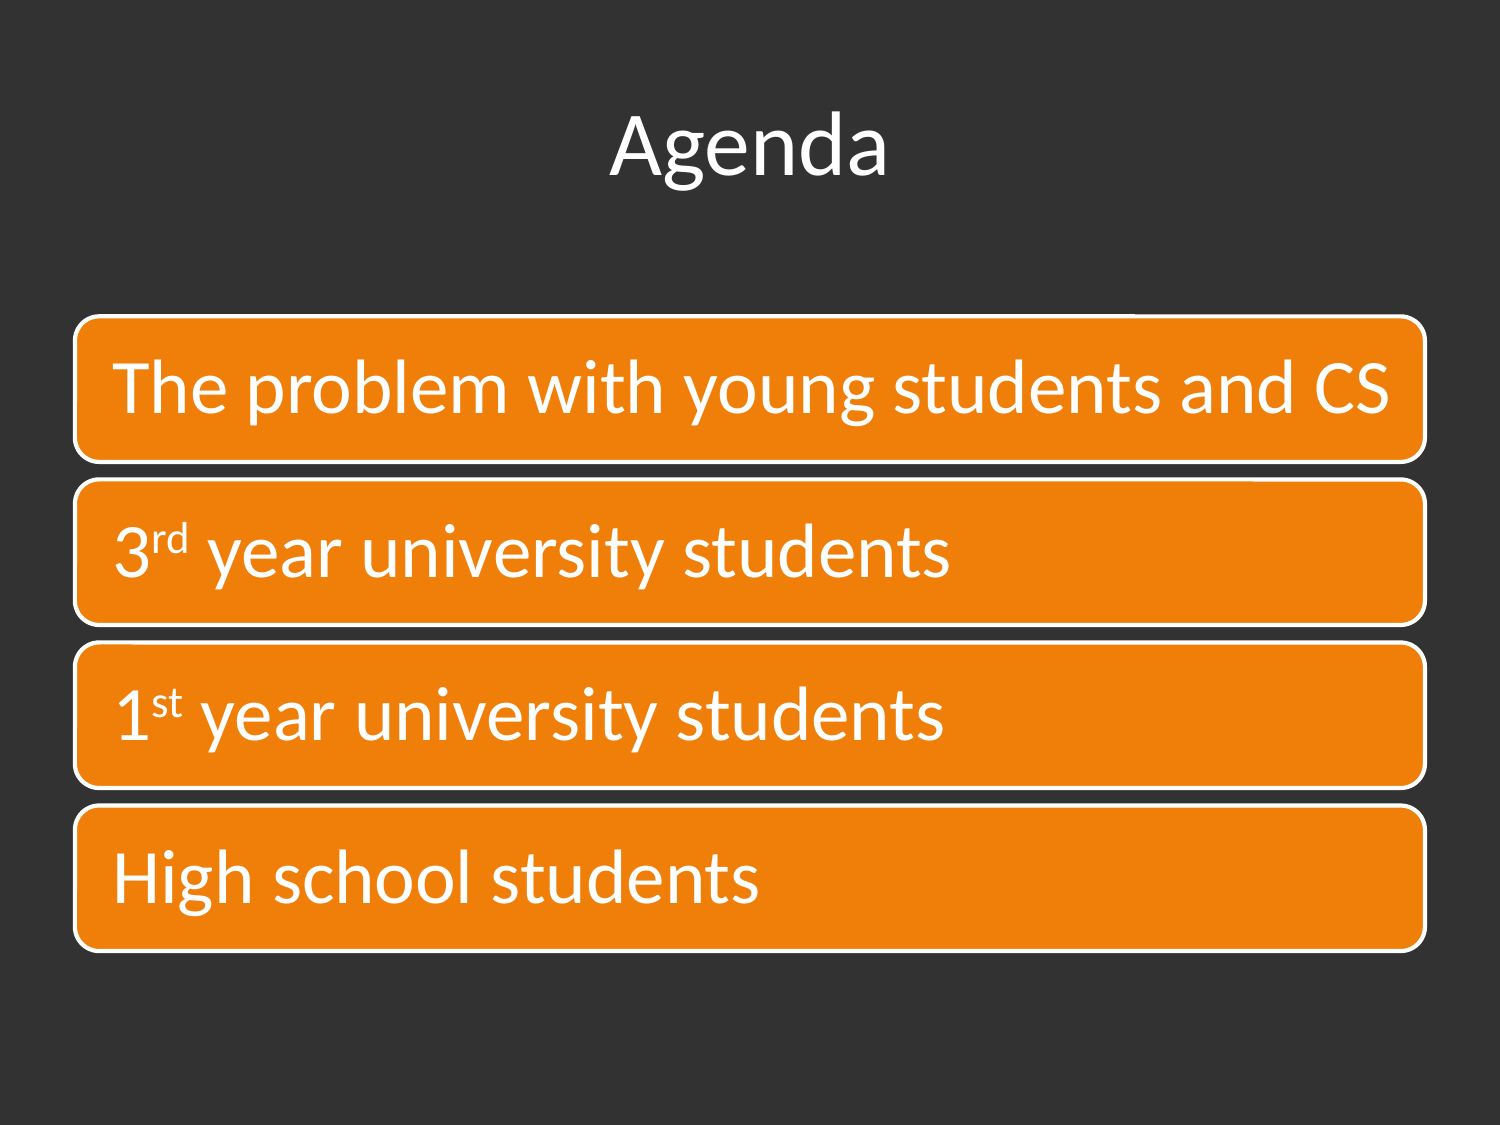

# Agenda
The problem with young students and CS
3rd year university students
1st year university students
High school students